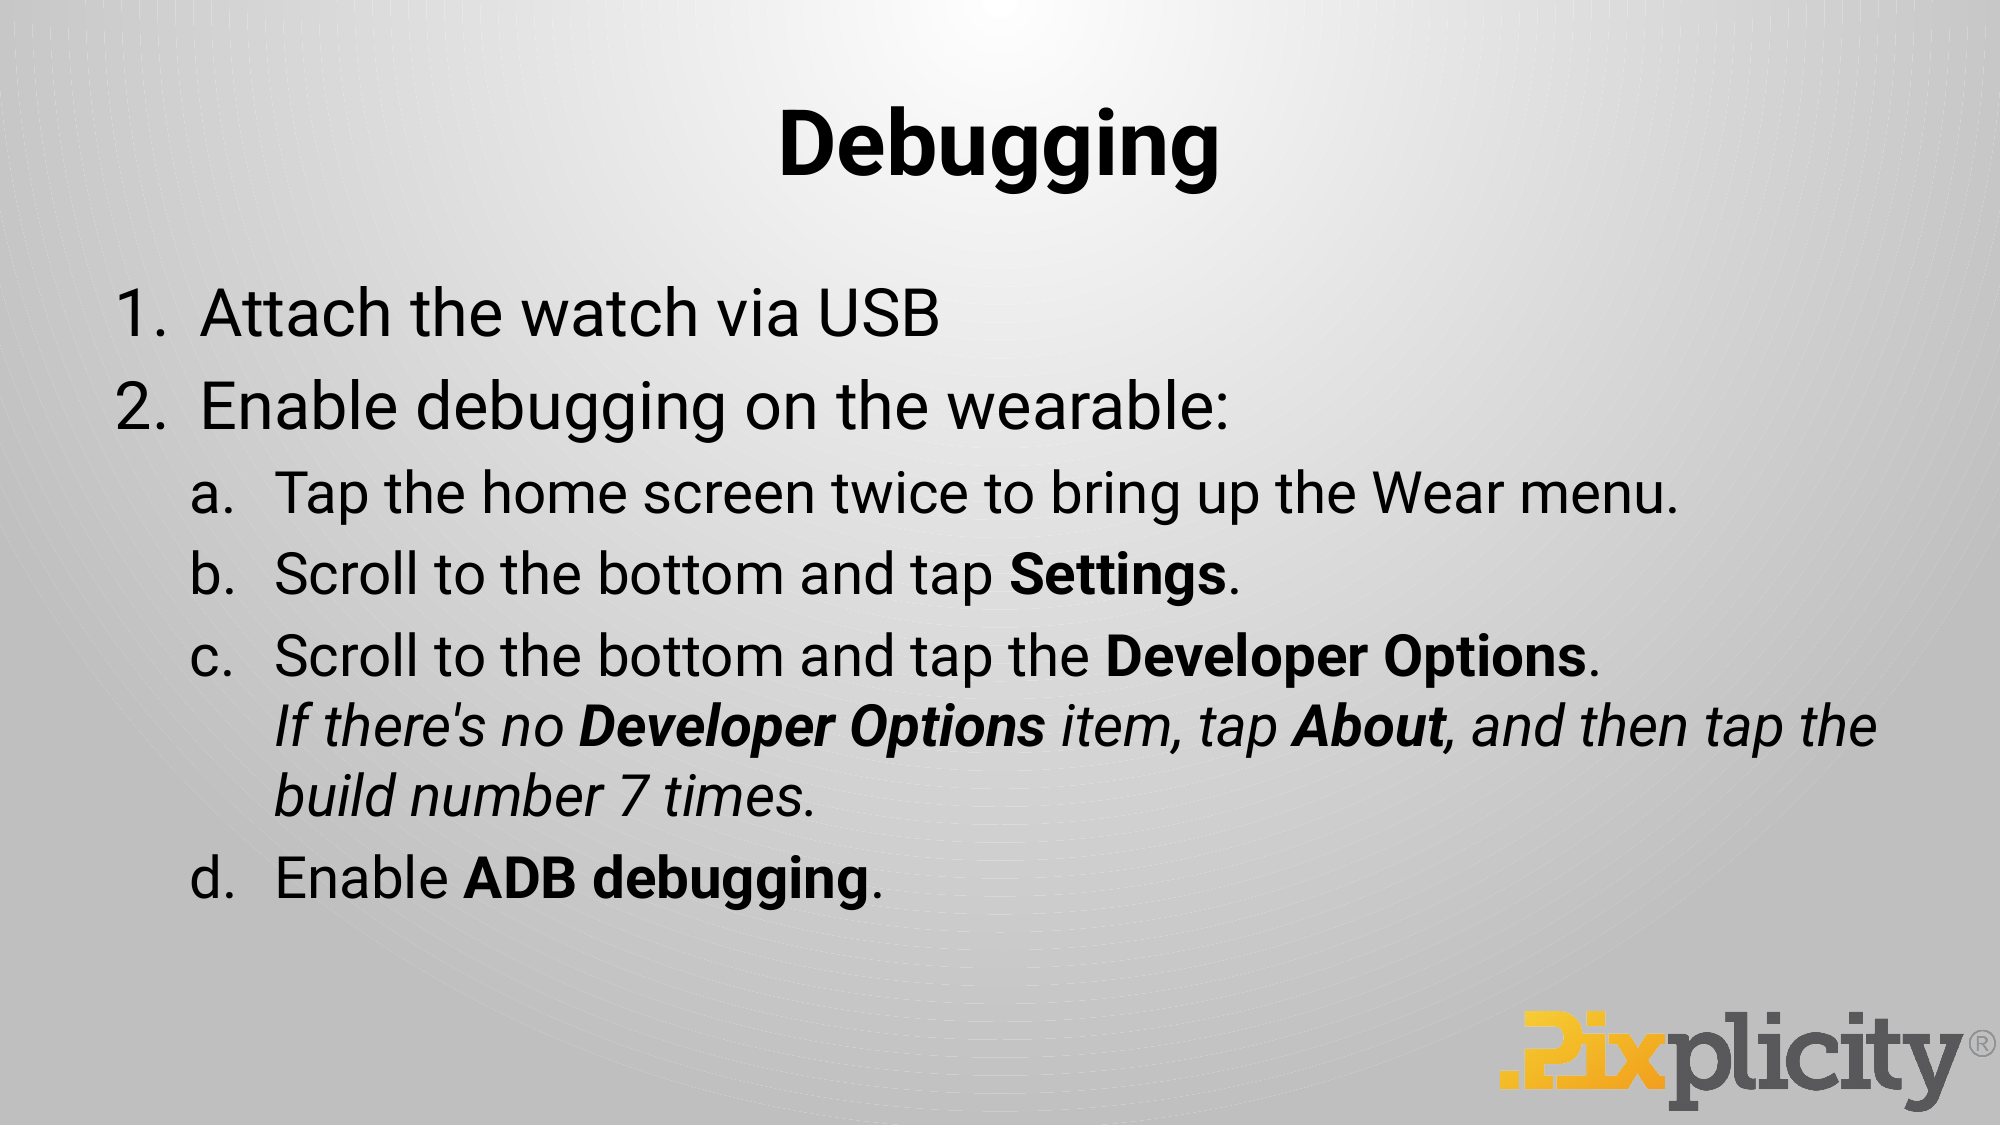

# Debugging
Attach the watch via USB
Enable debugging on the wearable:
Tap the home screen twice to bring up the Wear menu.
Scroll to the bottom and tap Settings.
Scroll to the bottom and tap the Developer Options.
If there's no Developer Options item, tap About, and then tap the build number 7 times.
Enable ADB debugging.